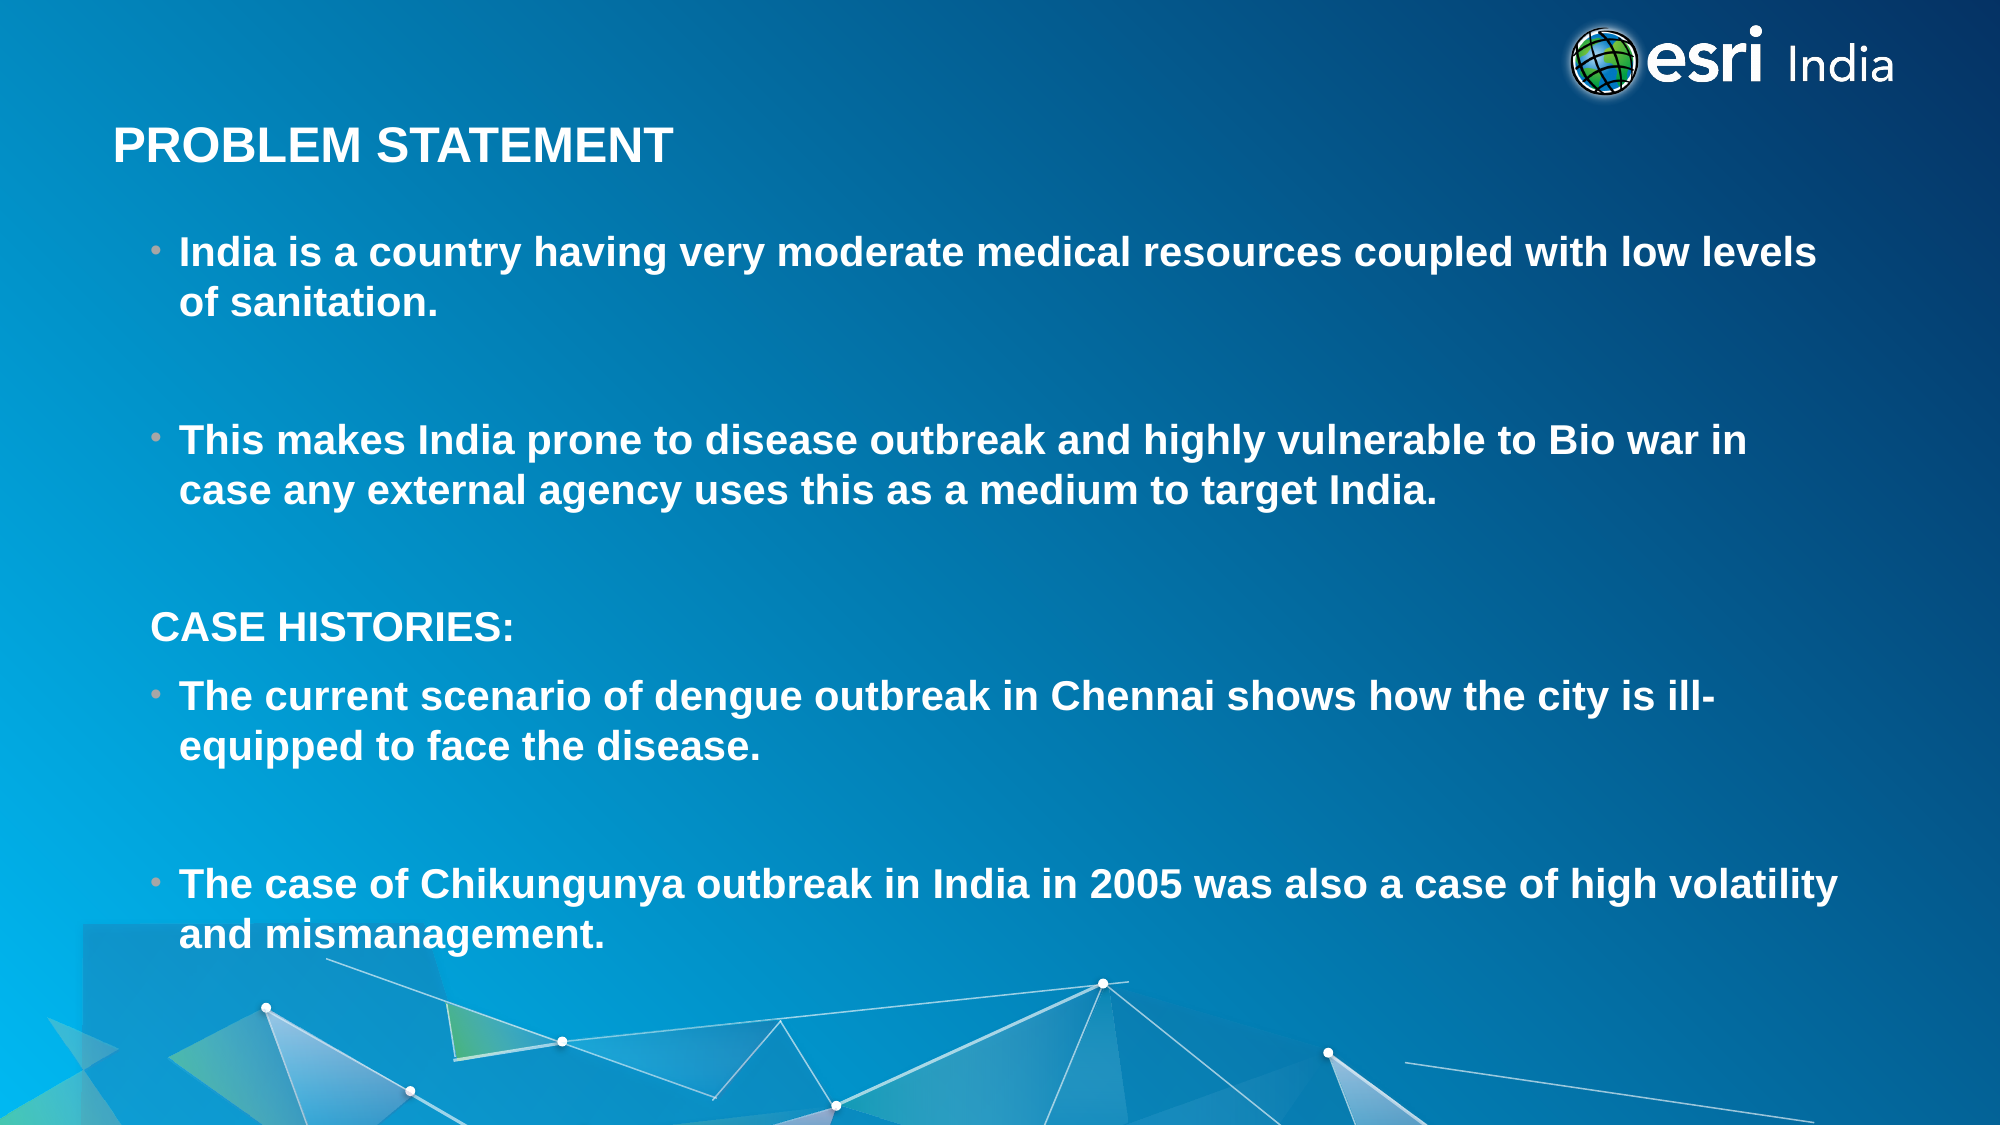

# PROBLEM STATEMENT
India is a country having very moderate medical resources coupled with low levels of sanitation.

This makes India prone to disease outbreak and highly vulnerable to Bio war in case any external agency uses this as a medium to target India.

CASE HISTORIES:
The current scenario of dengue outbreak in Chennai shows how the city is ill-equipped to face the disease.

The case of Chikungunya outbreak in India in 2005 was also a case of high volatility and mismanagement.